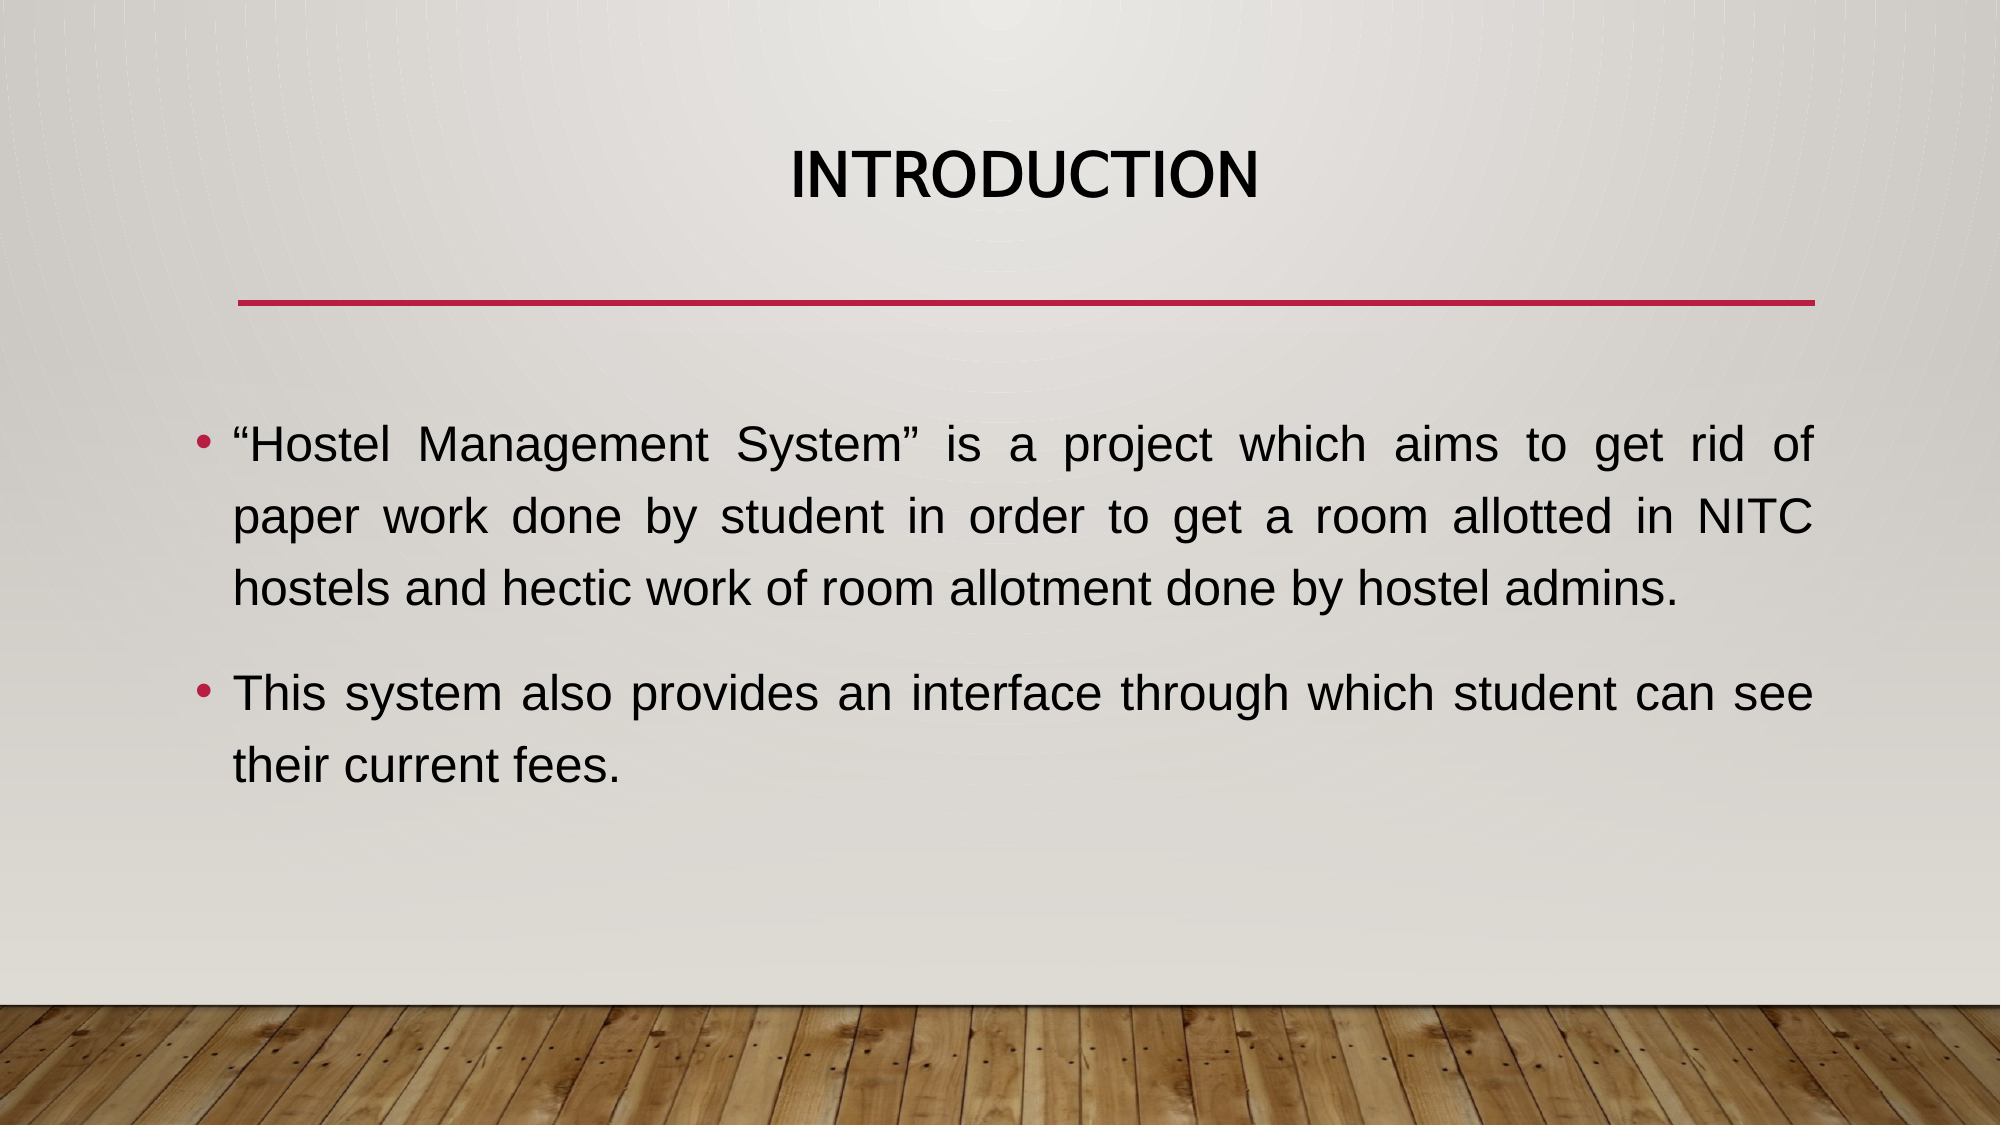

# INTRODUCTION
“Hostel Management System” is a project which aims to get rid of paper work done by student in order to get a room allotted in NITC hostels and hectic work of room allotment done by hostel admins.
This system also provides an interface through which student can see their current fees.